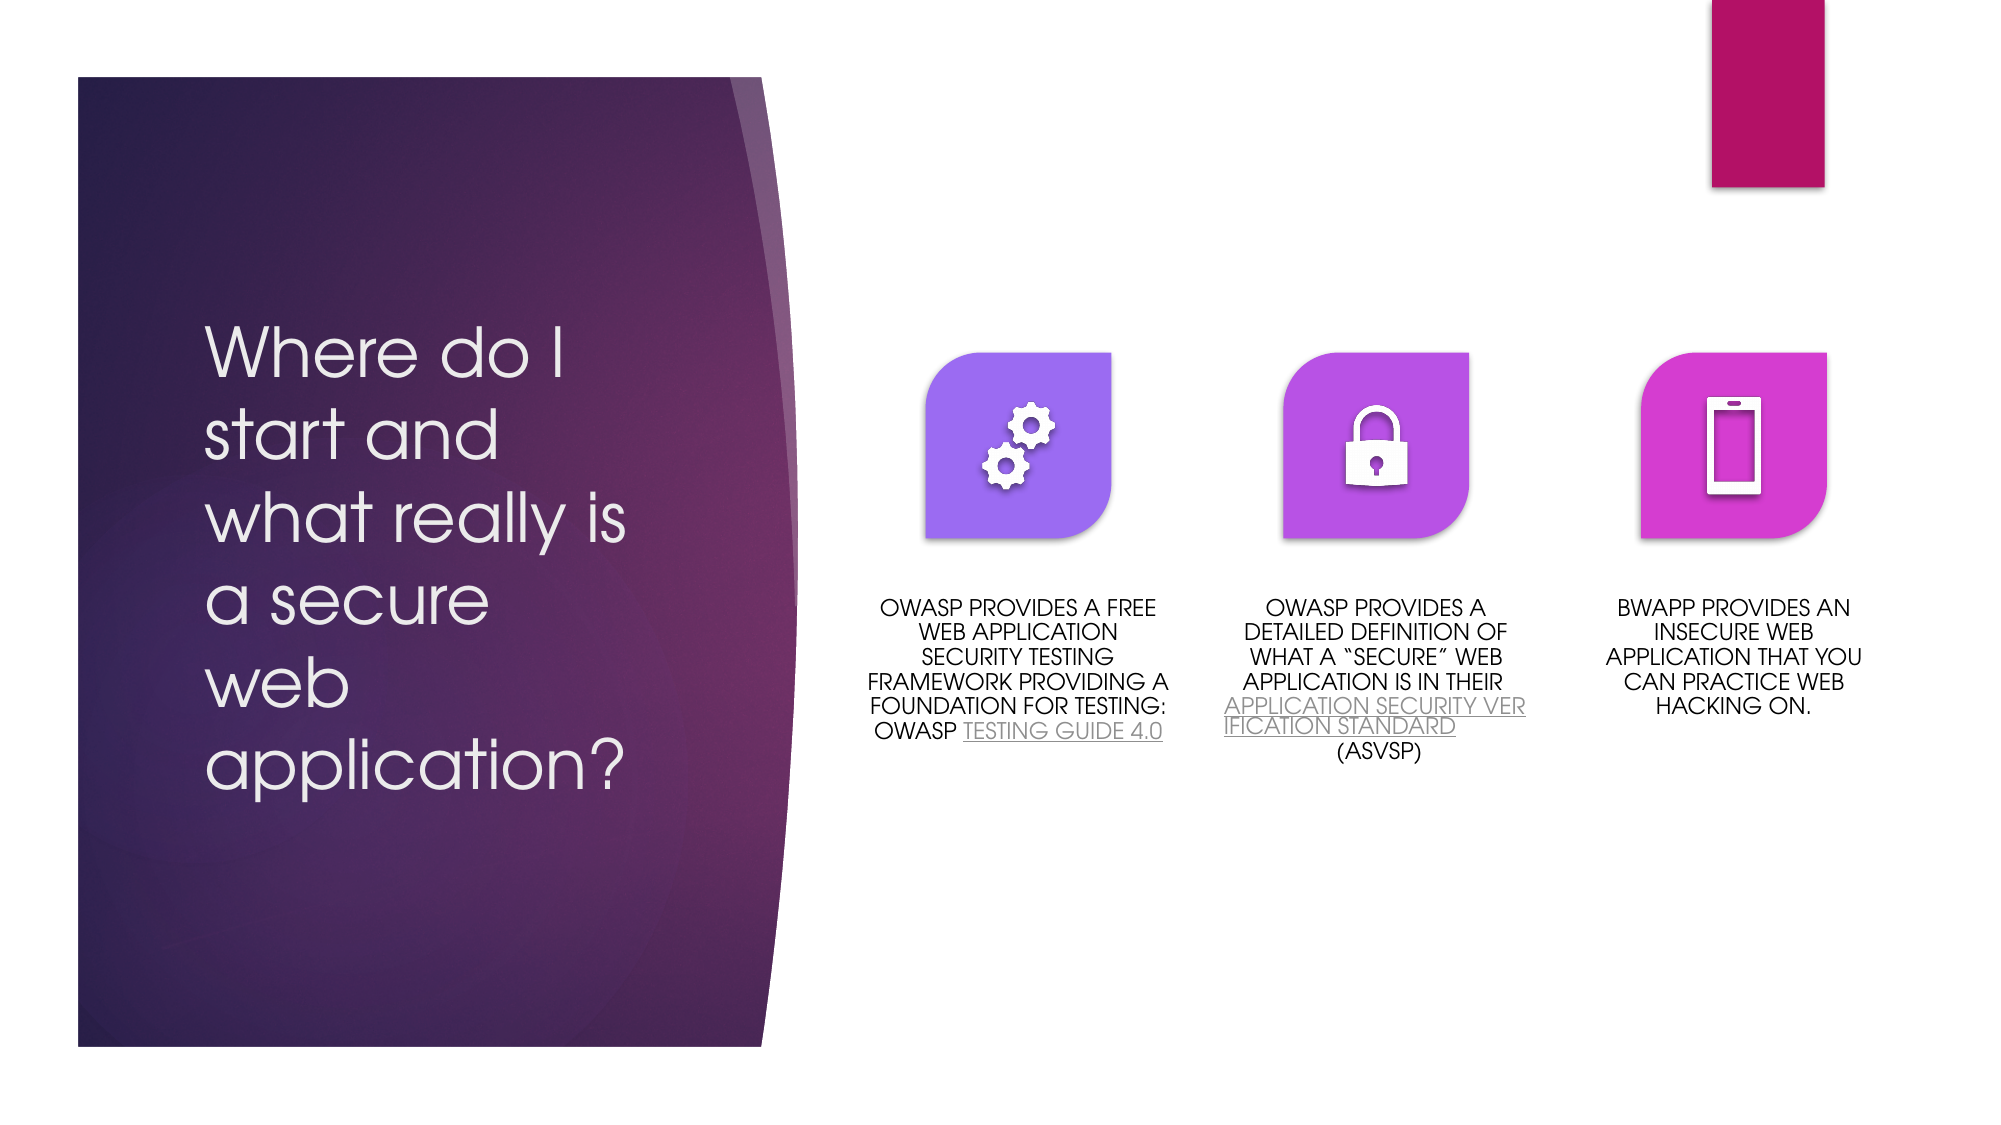

OWASP provides a free Web Application security testing framework providing a foundation for testing: OWASP Testing Guide 4.0
OWASP Provides a detailed definition of what a “secure” web application is in their Application Security Verification Standard (ASVSP)
BWAPP provides an insecure web application that you can practice web hacking on.
# Where do I start and what really is a secure web application?